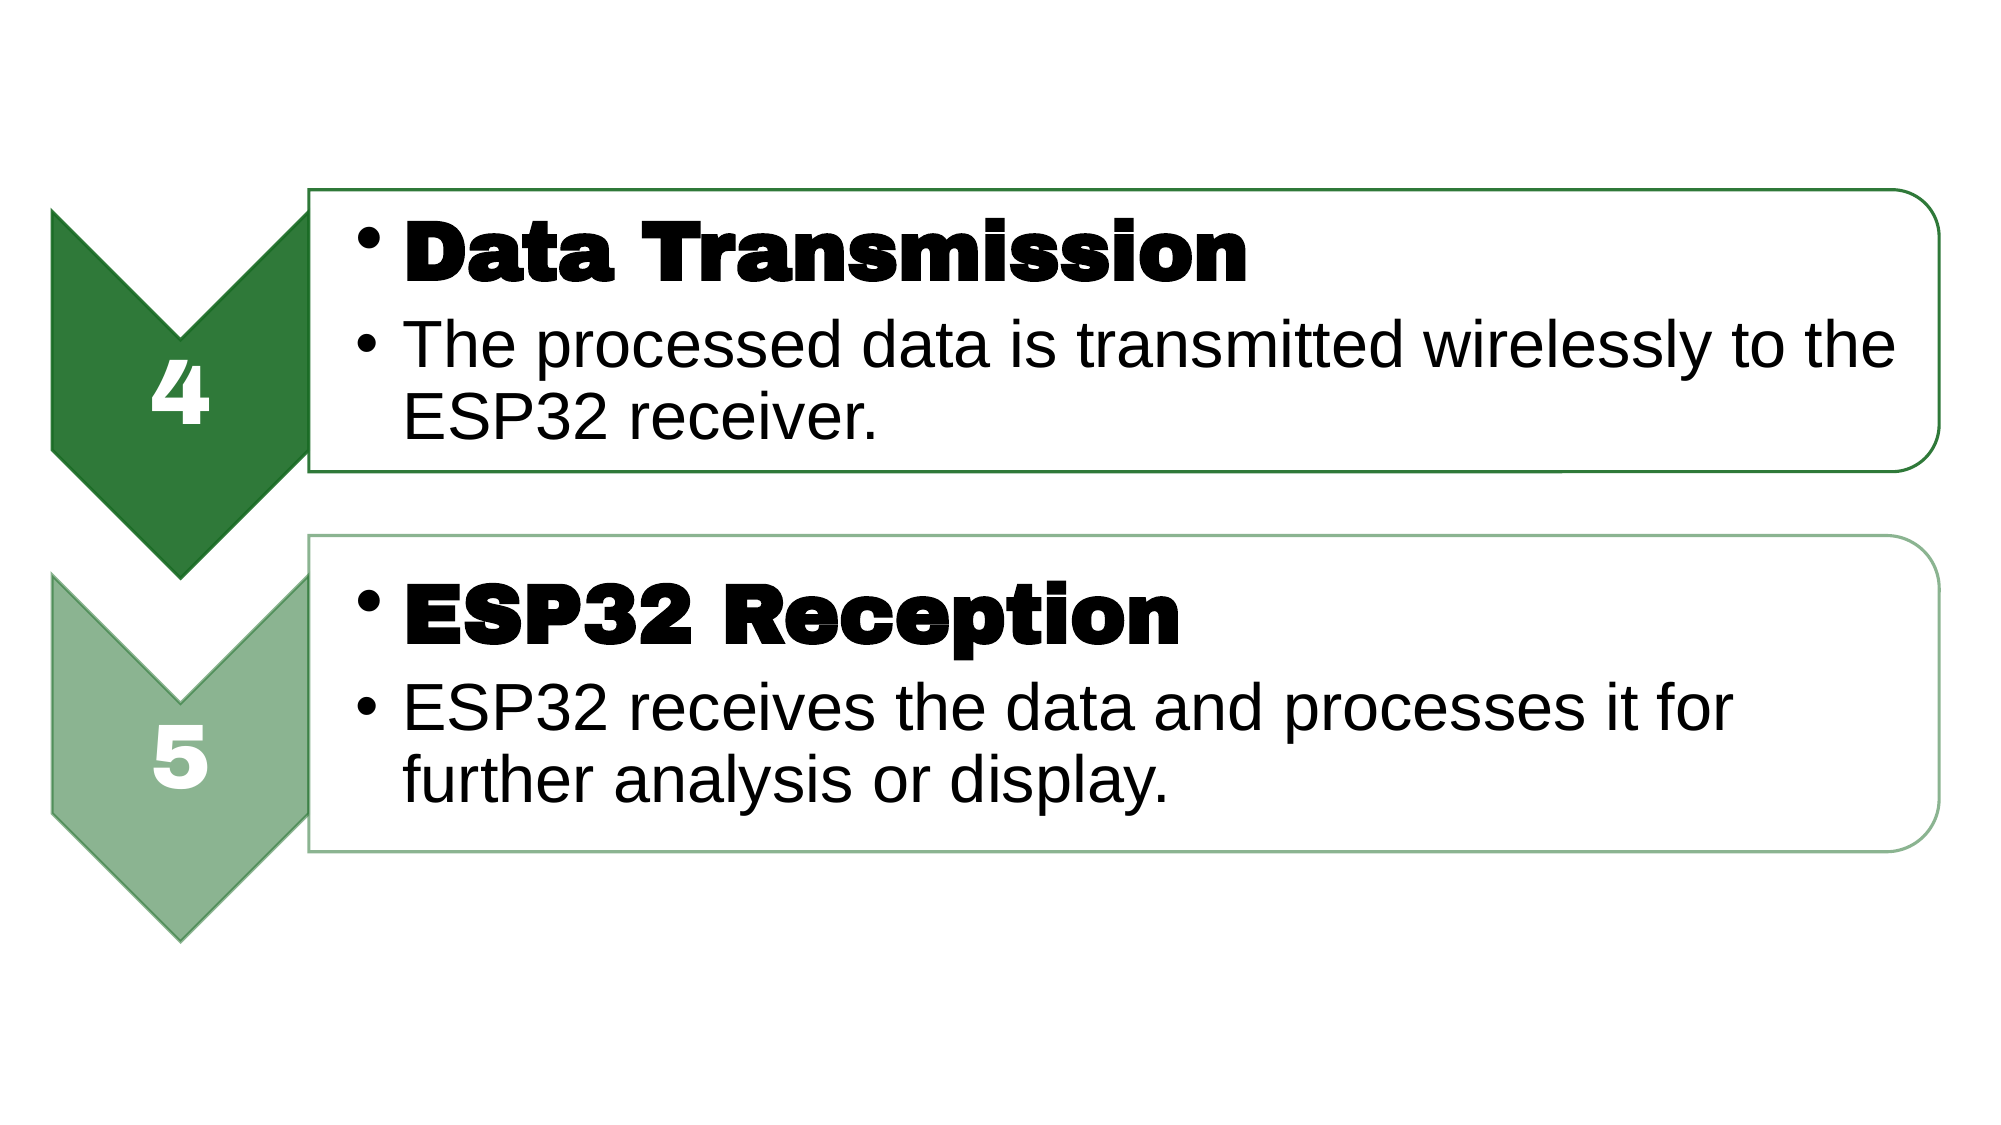

4
Data Transmission
The processed data is transmitted wirelessly to the ESP32 receiver.
5
ESP32 Reception
ESP32 receives the data and processes it for further analysis or display.